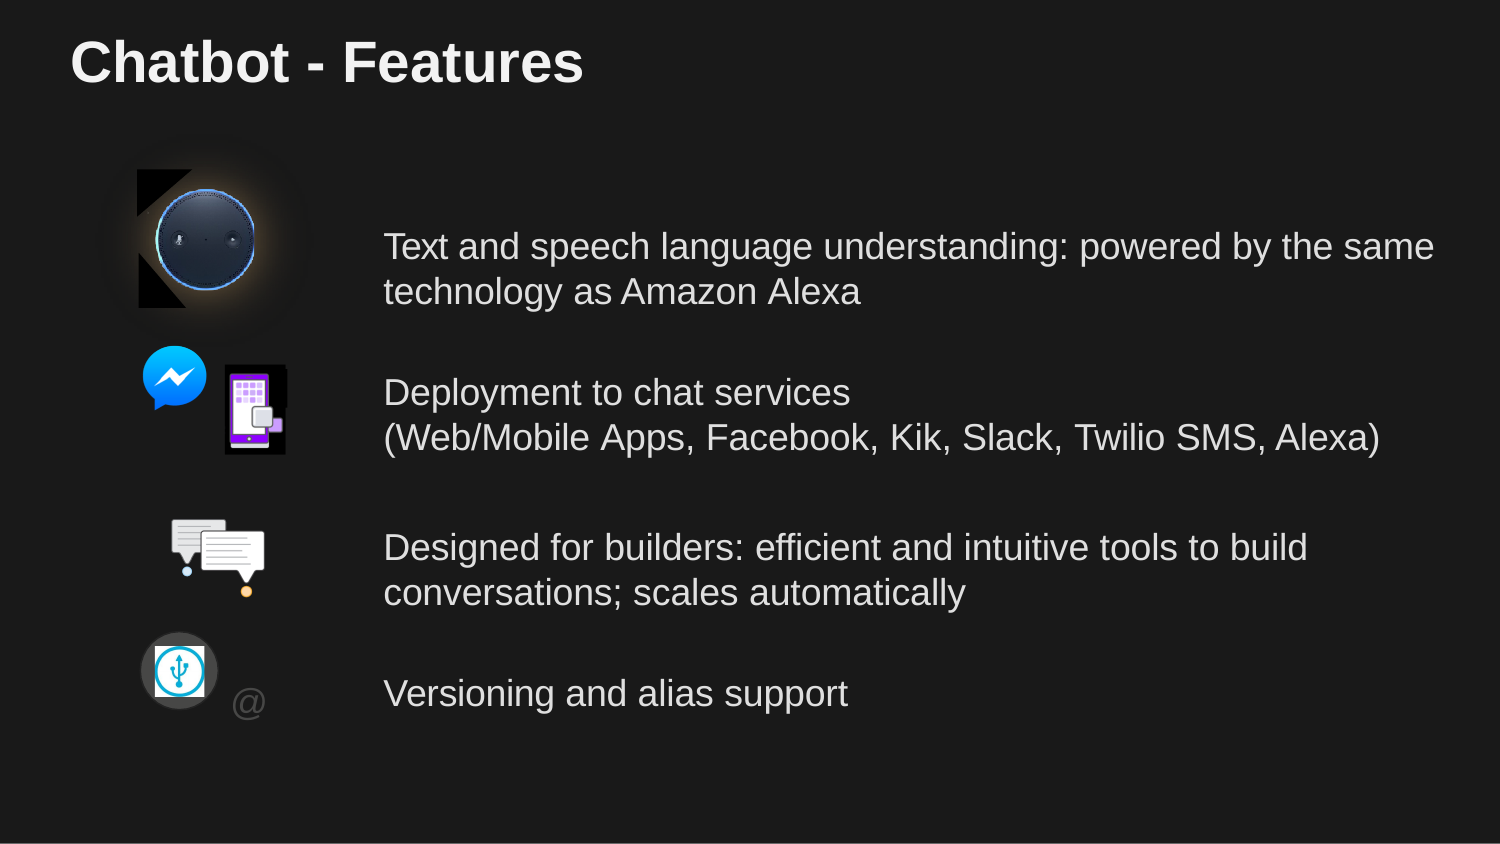

# Chatbot - Features

Text and speech language understanding: powered by the same  technology as Amazon Alexa

Deployment to chat services
(Web/Mobile Apps, Facebook, Kik, Slack, Twilio SMS, Alexa)

Designed for builders: efficient and intuitive tools to build  conversations; scales automatically

Versioning and alias support
@